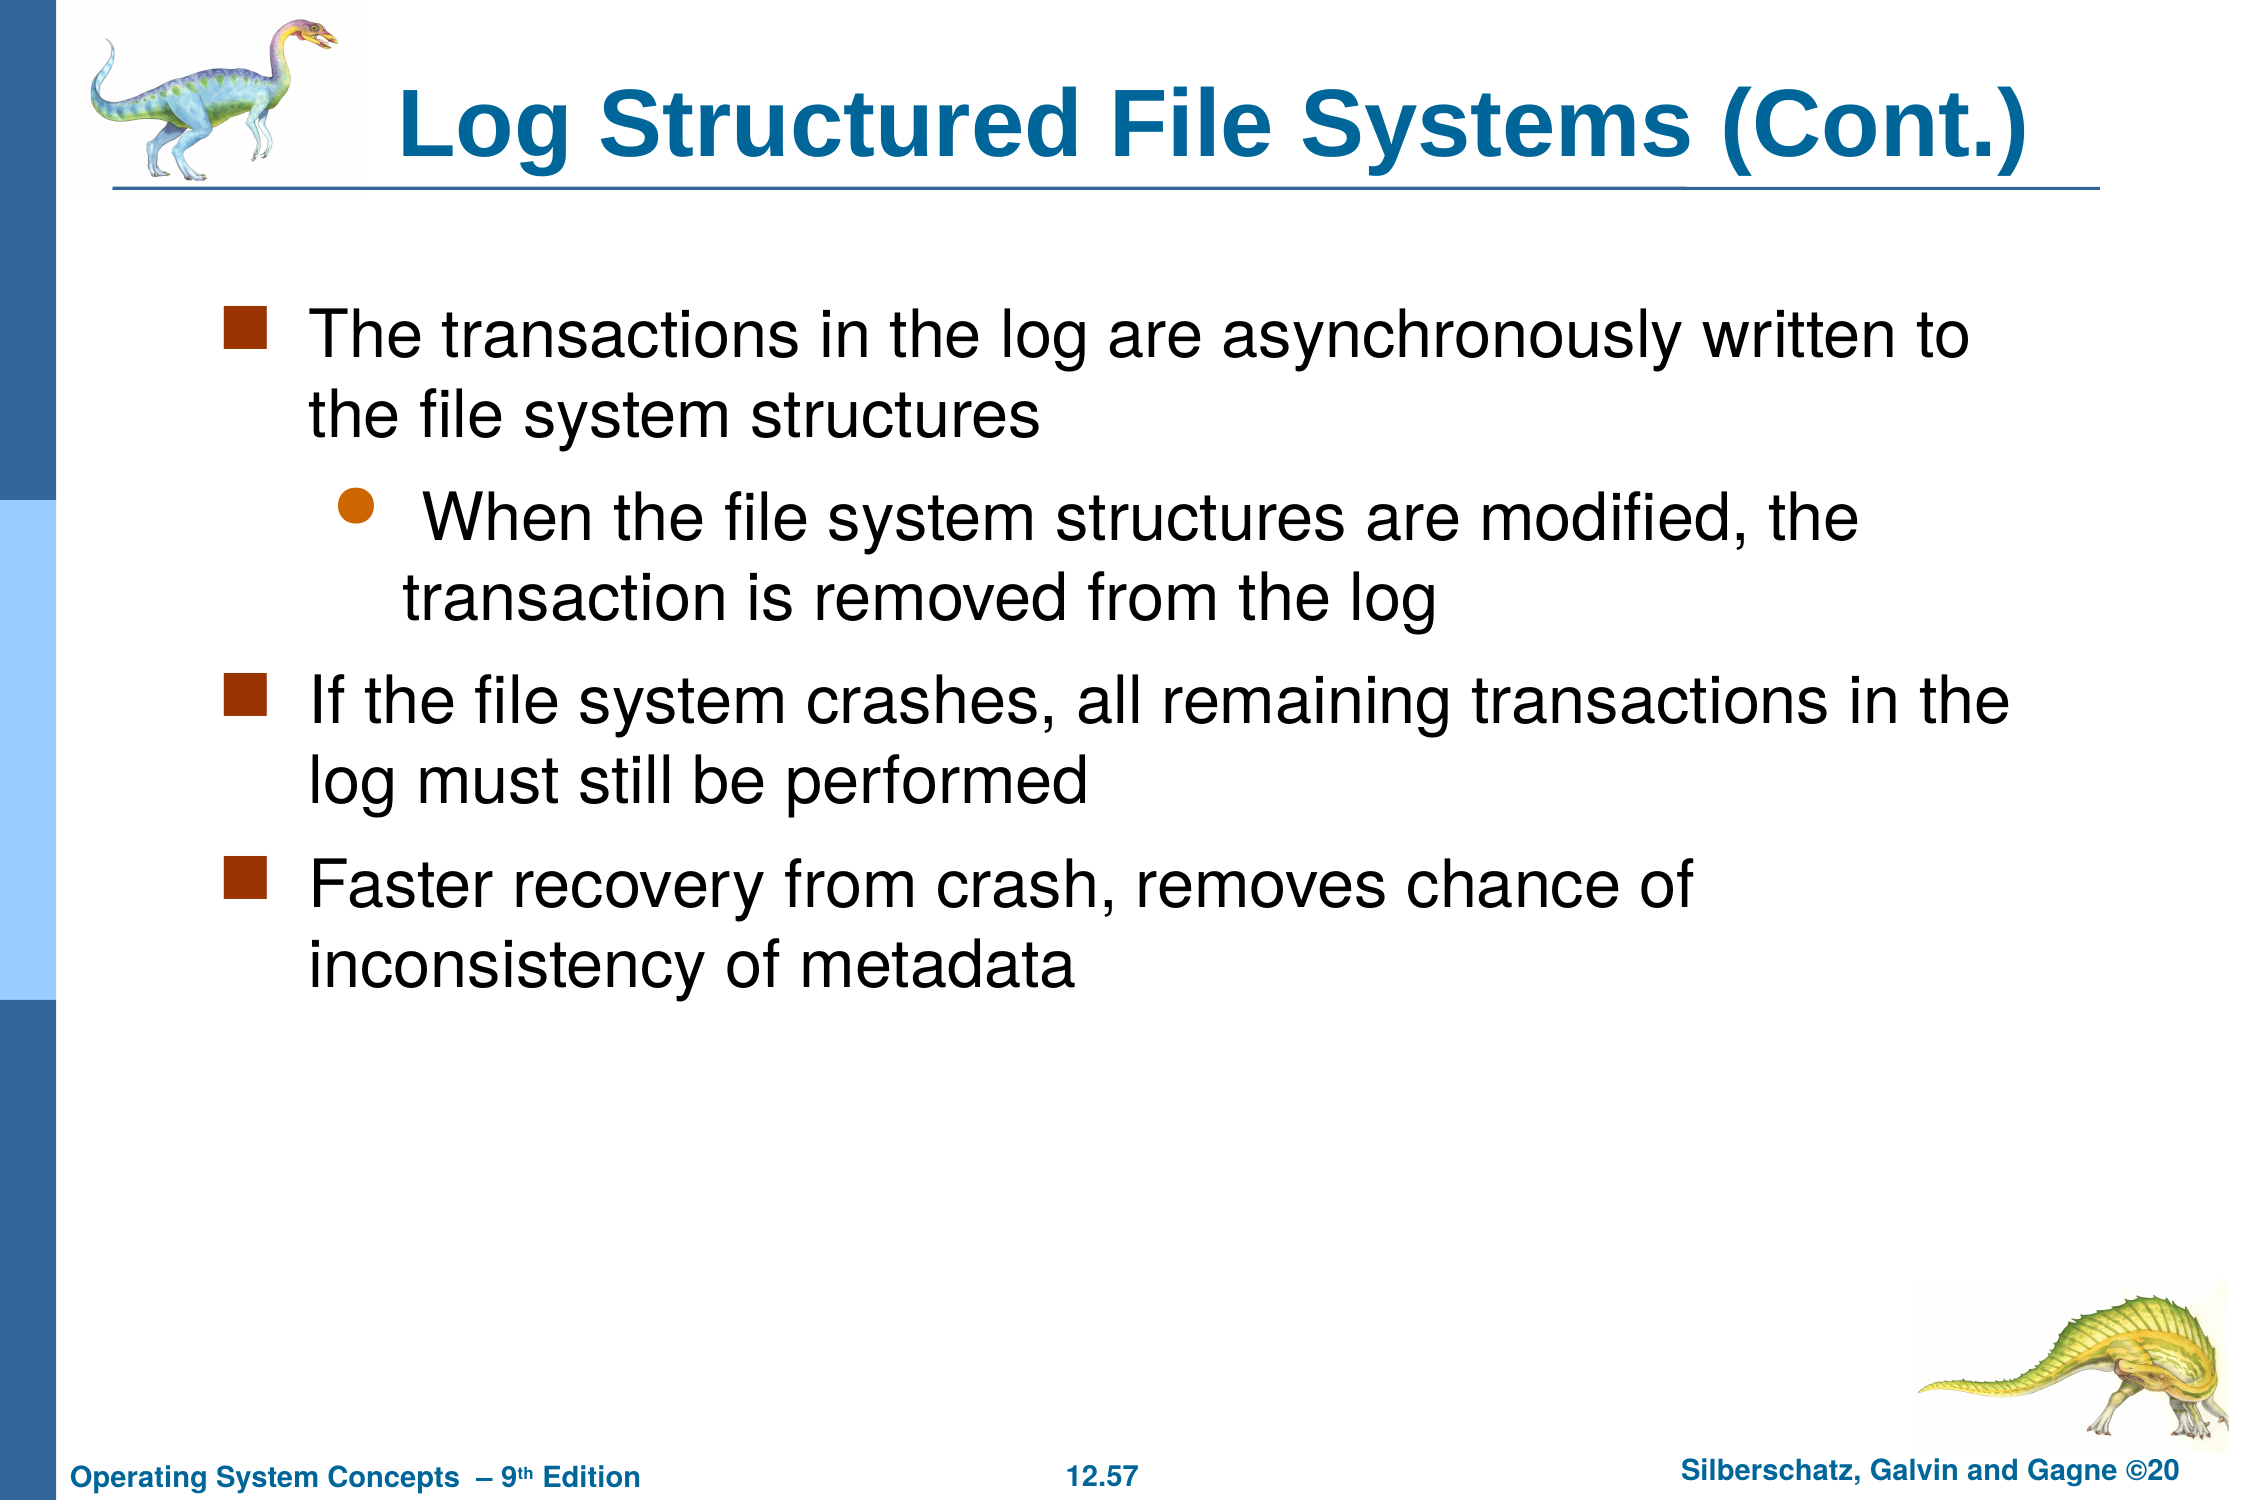

# Log Structured File Systems (Cont.)
The transactions in the log are asynchronously written to the file system structures
 When the file system structures are modified, the transaction is removed from the log
If the file system crashes, all remaining transactions in the log must still be performed
Faster recovery from crash, removes chance of inconsistency of metadata